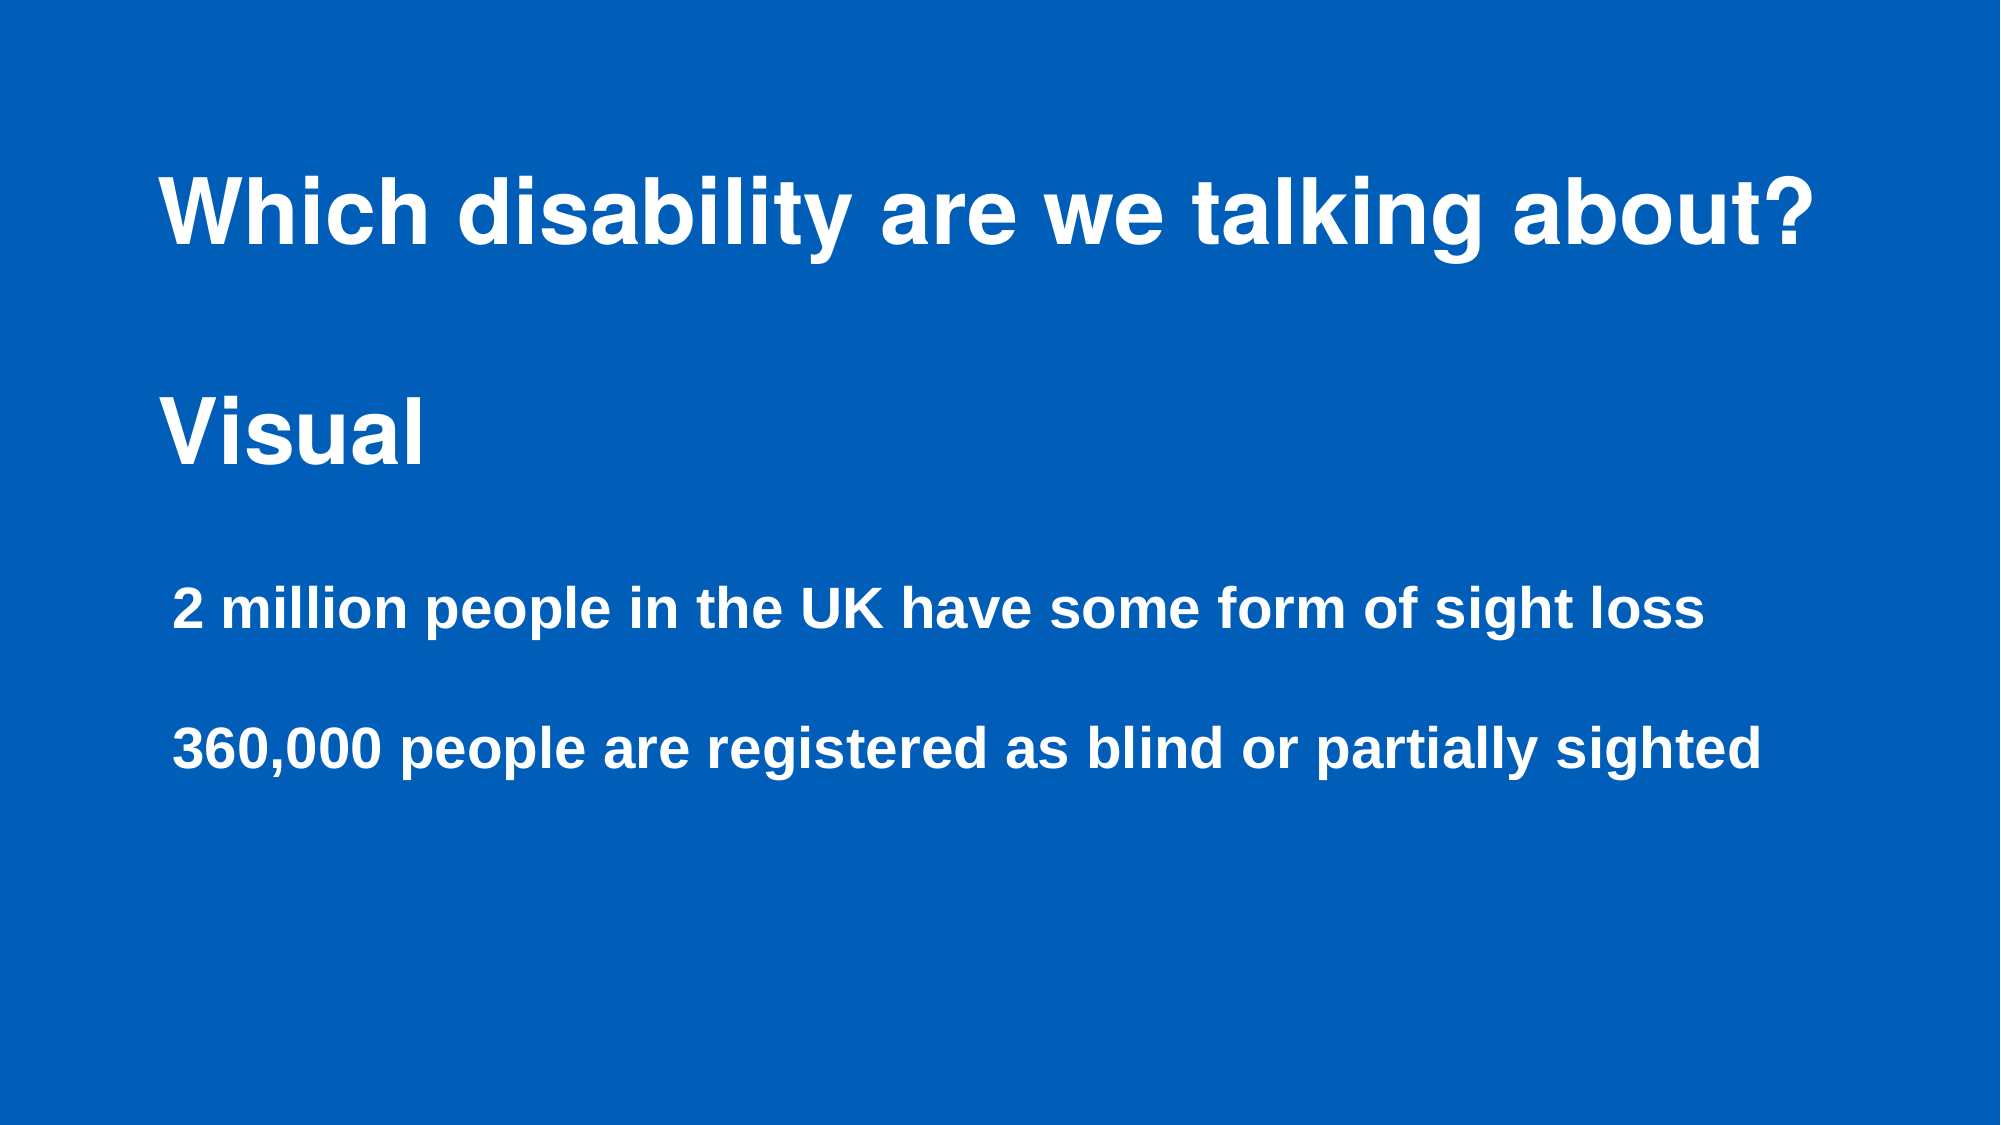

# Which disability are we talking about? Visual
2 million people in the UK have some form of sight loss

360,000 people are registered as blind or partially sighted